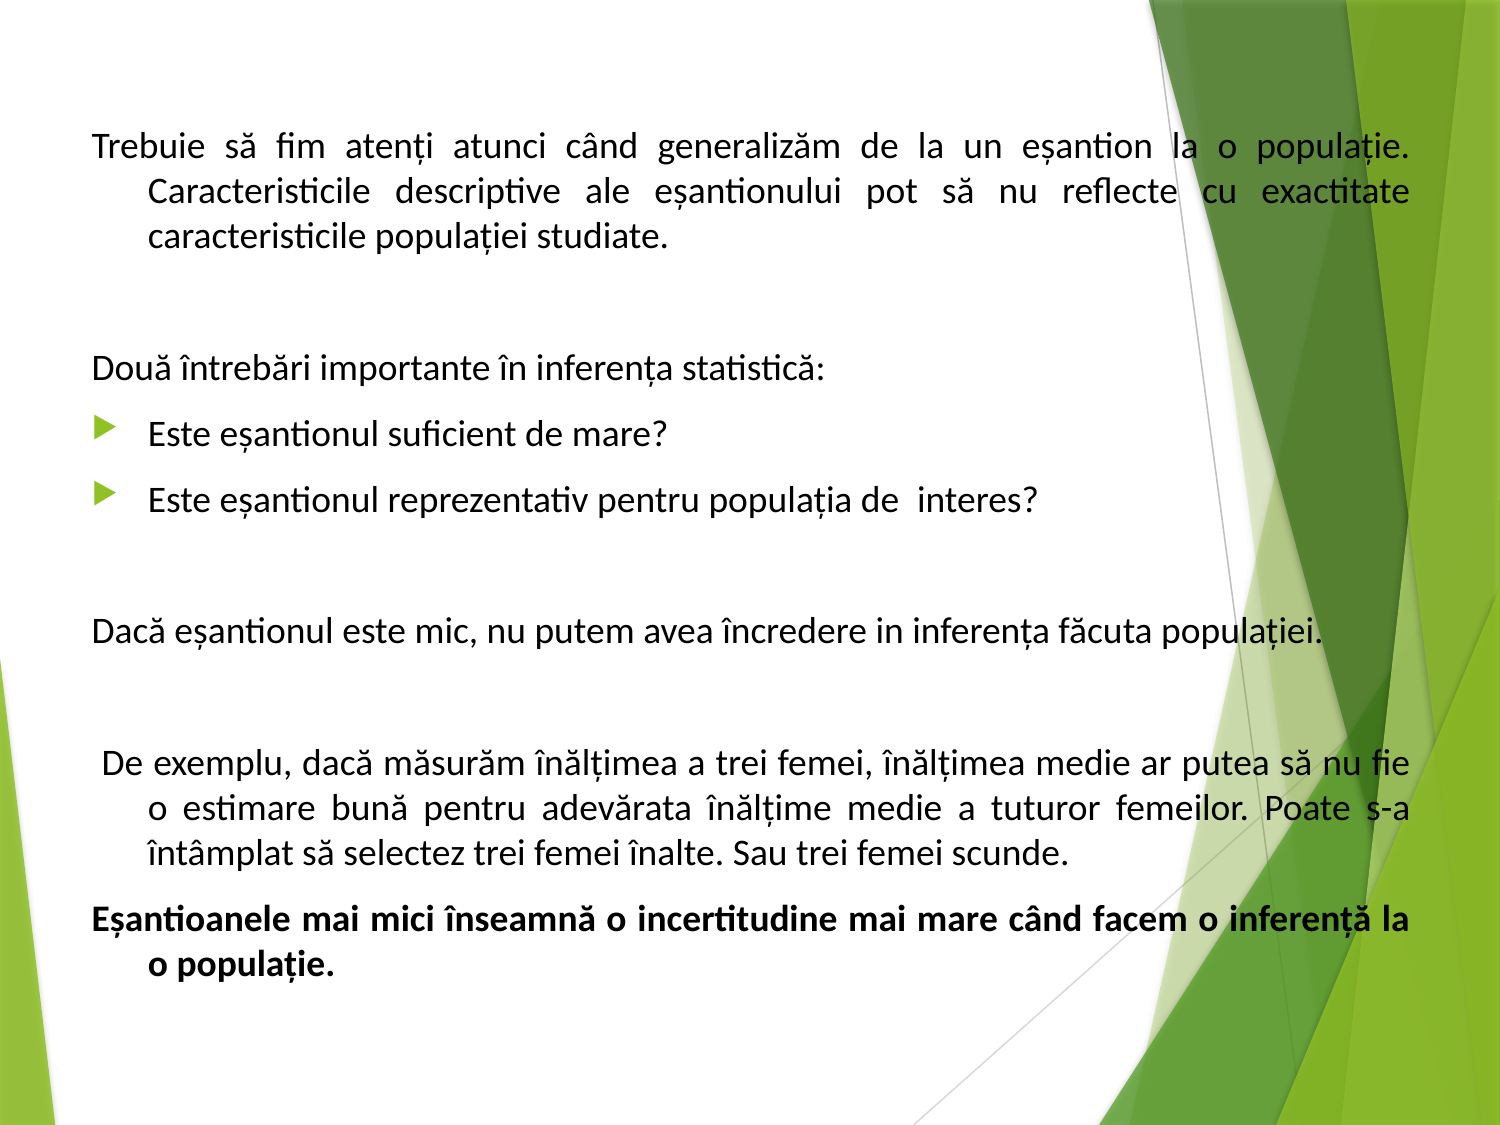

Trebuie să fim atenți atunci când generalizăm de la un eșantion la o populație. Caracteristicile descriptive ale eșantionului pot să nu reflecte cu exactitate caracteristicile populației studiate.

Două întrebări importante în inferența statistică:
Este eșantionul suficient de mare?
Este eșantionul reprezentativ pentru populația de  interes?

Dacă eșantionul este mic, nu putem avea încredere in inferența făcuta populației.

 De exemplu, dacă măsurăm înălțimea a trei femei, înălțimea medie ar putea să nu fie o estimare bună pentru adevărata înălțime medie a tuturor femeilor. Poate s-a întâmplat să selectez trei femei înalte. Sau trei femei scunde.
Eșantioanele mai mici înseamnă o incertitudine mai mare când facem o inferență la o populație.